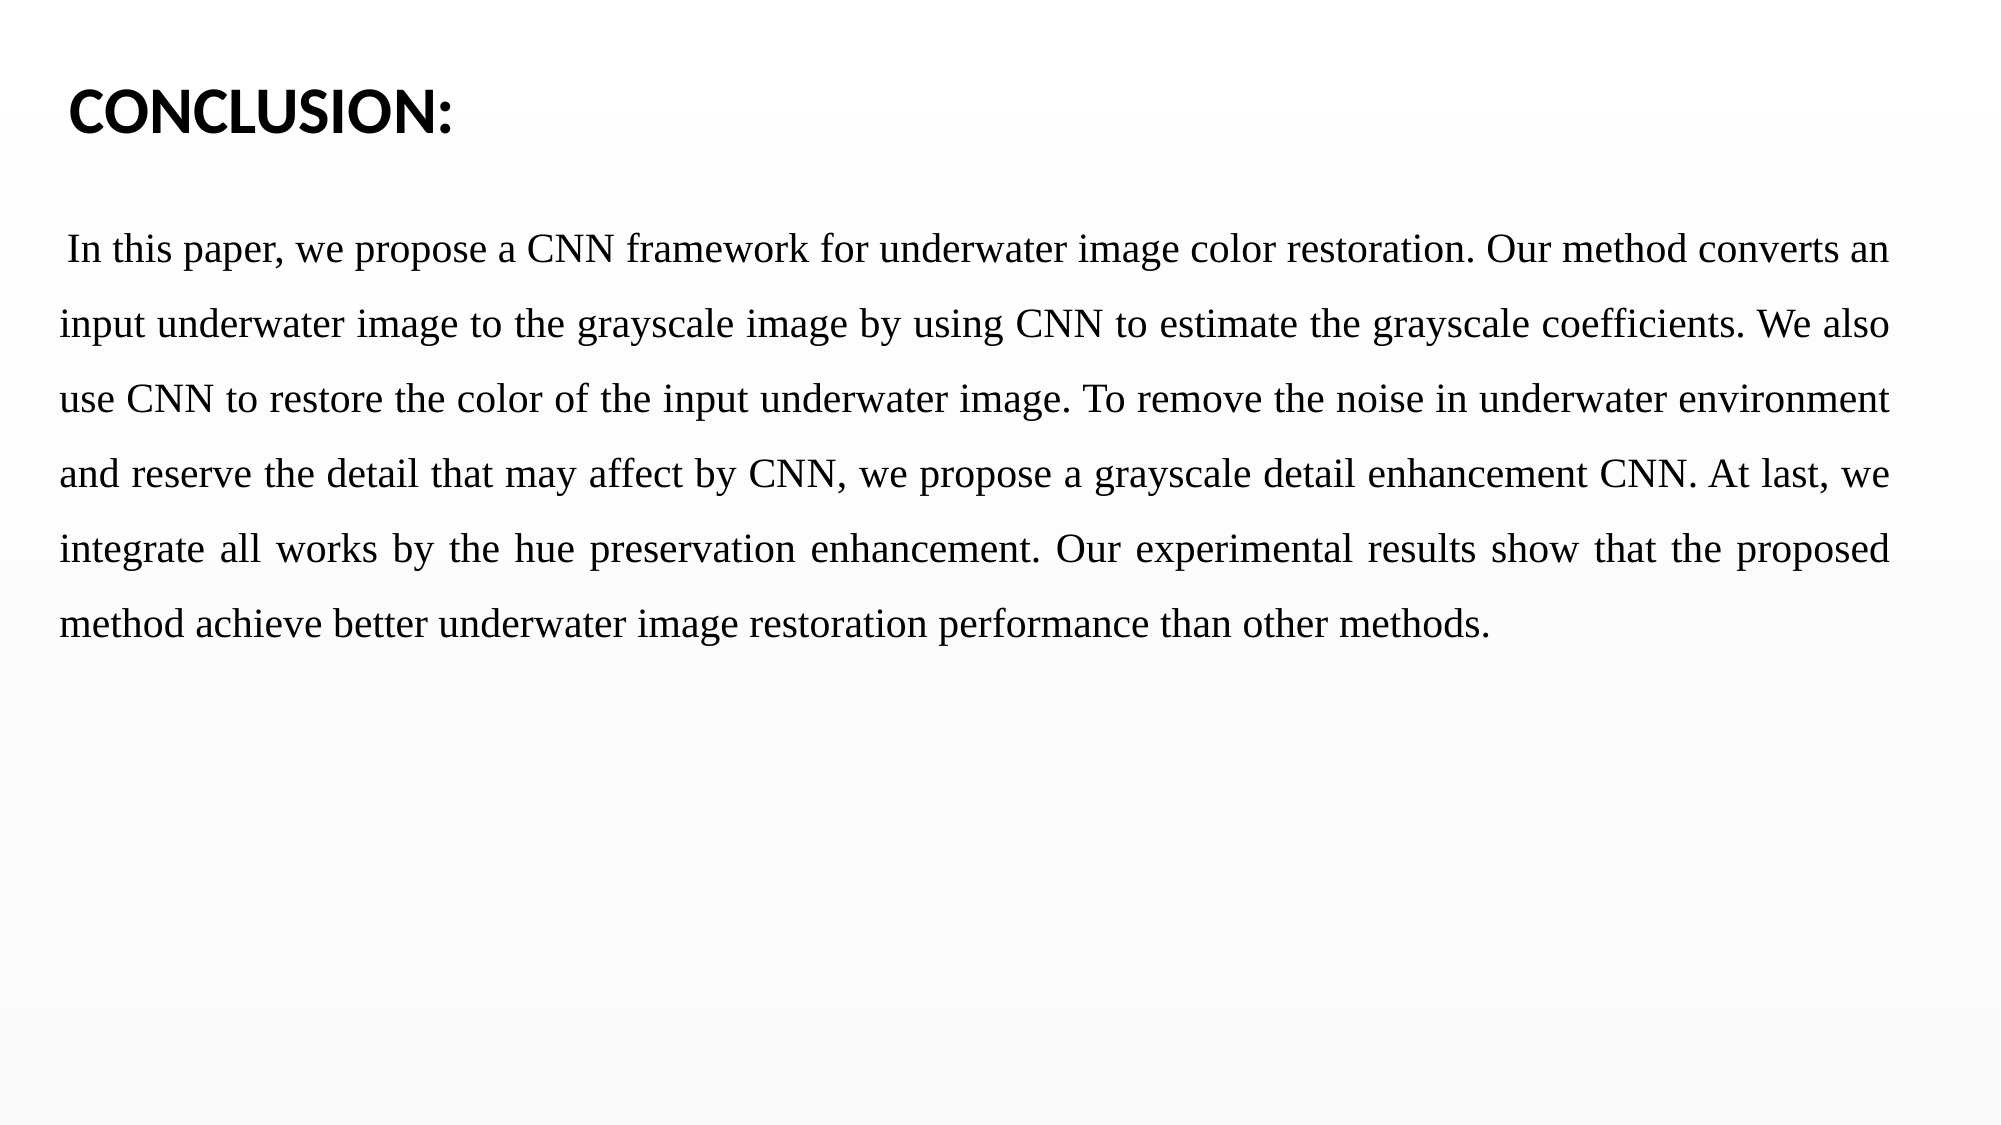

CONCLUSION:
 In this paper, we propose a CNN framework for underwater image color restoration. Our method converts an input underwater image to the grayscale image by using CNN to estimate the grayscale coefficients. We also use CNN to restore the color of the input underwater image. To remove the noise in underwater environment and reserve the detail that may affect by CNN, we propose a grayscale detail enhancement CNN. At last, we integrate all works by the hue preservation enhancement. Our experimental results show that the proposed method achieve better underwater image restoration performance than other methods.